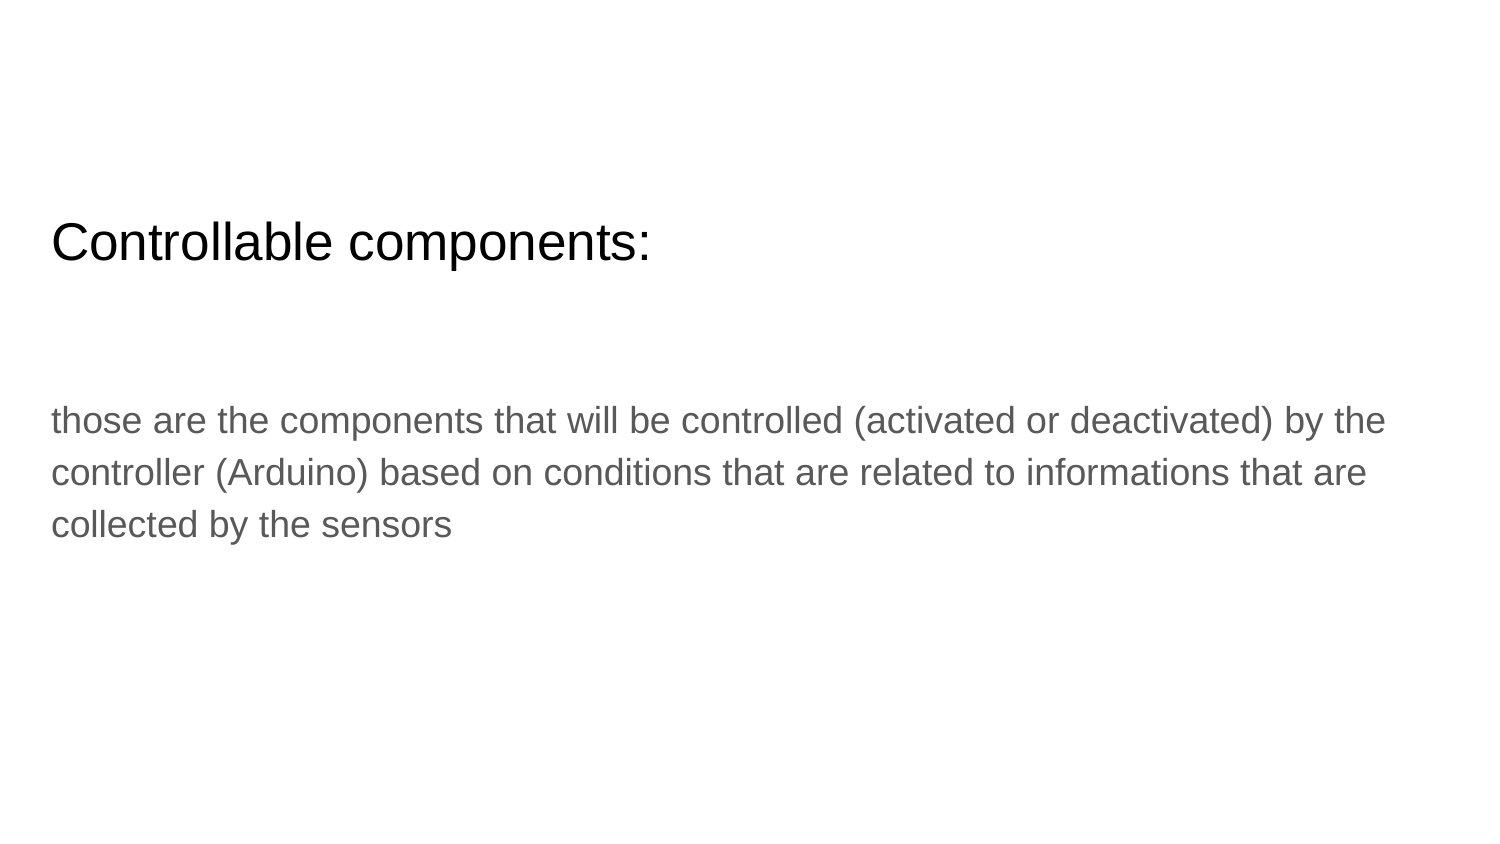

# Controllable components:
those are the components that will be controlled (activated or deactivated) by the controller (Arduino) based on conditions that are related to informations that are collected by the sensors